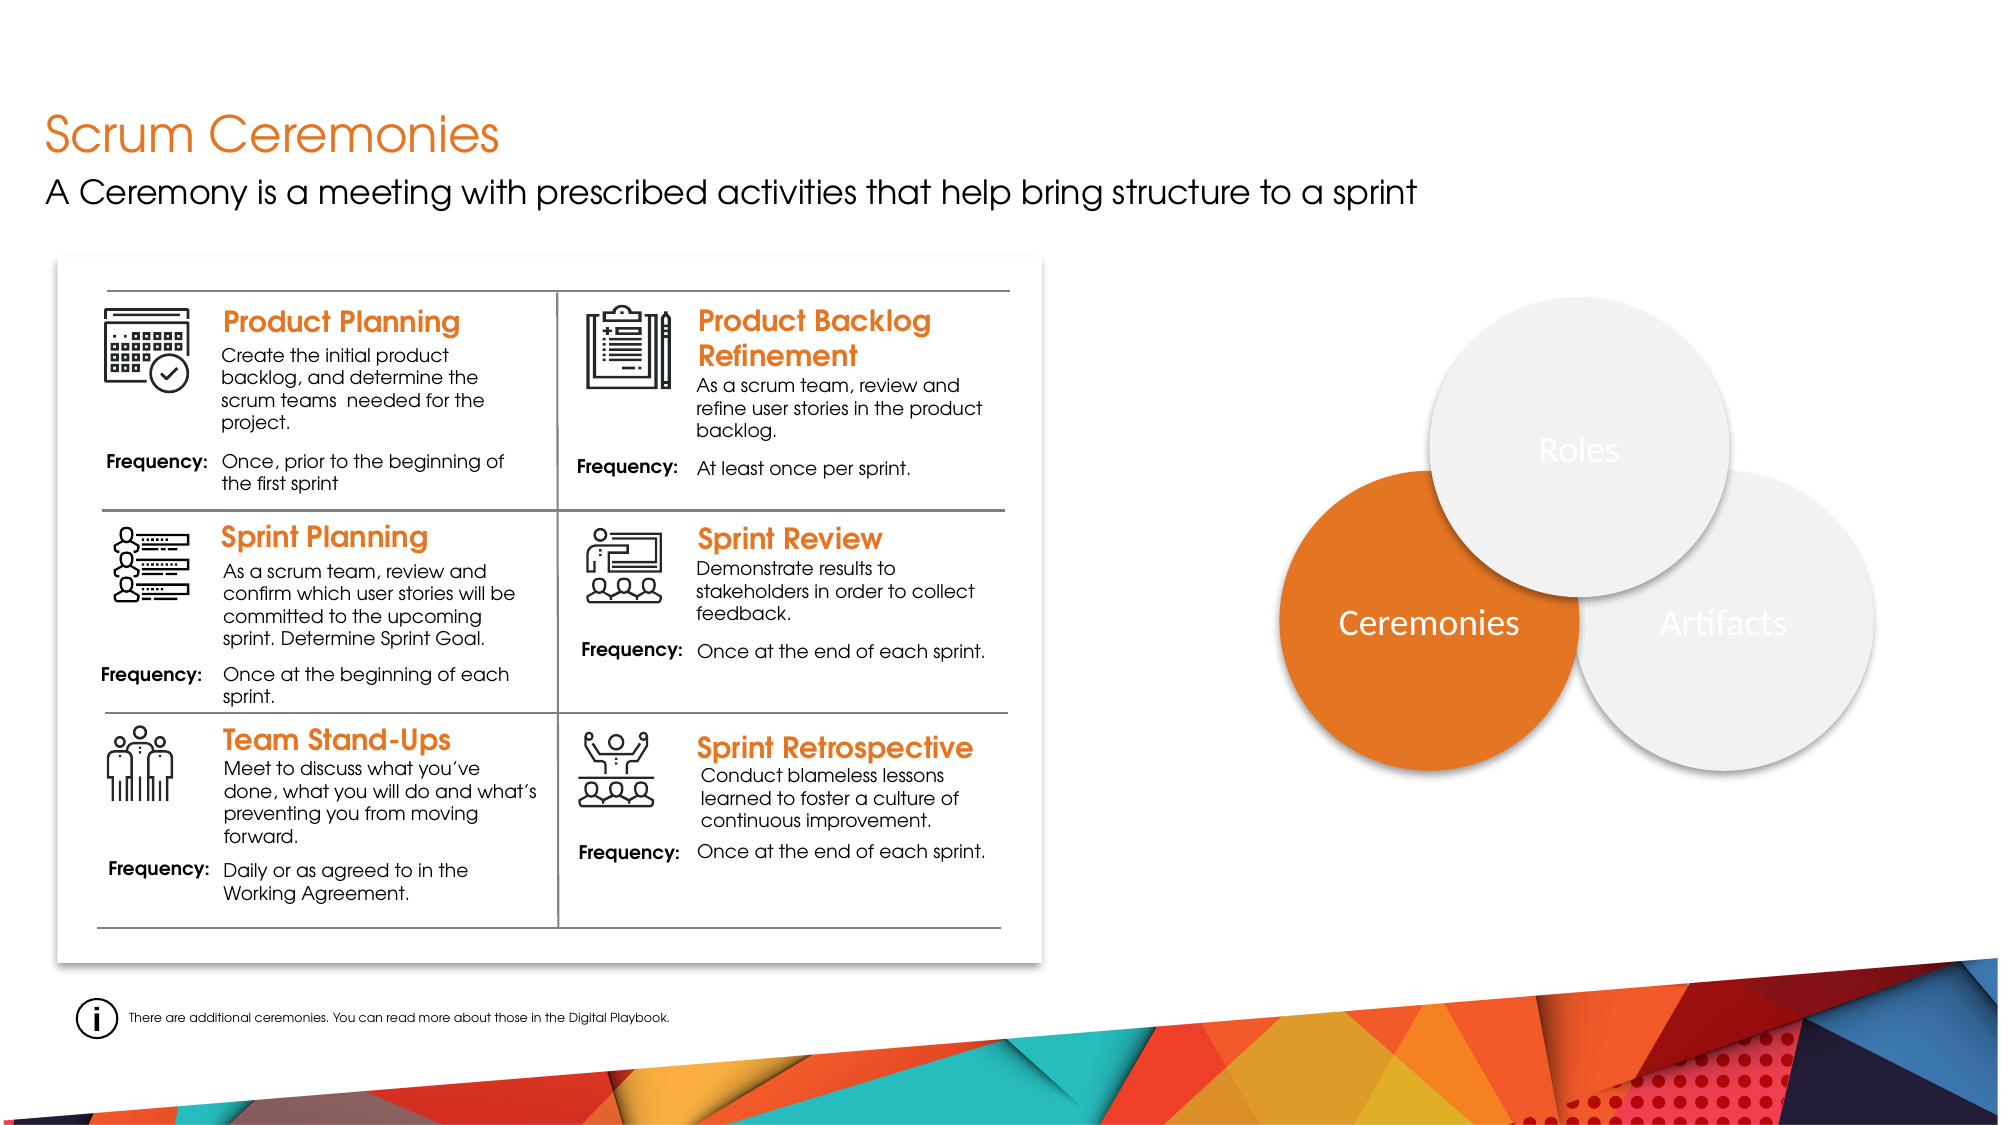

Scrum Ceremonies
A Ceremony is a meeting with prescribed activities that help bring structure to a sprint

Product Planning

Create the initial product backlog, and determine the scrum teams  needed for the project.
Frequency:
Once, prior to the beginning of the first sprint
Roles
Artifacts
Ceremonies

Product Backlog Refinement
As a scrum team, review and refine user stories in the product backlog.
At least once per sprint.
Frequency:
Sprint Planning

As a scrum team, review and confirm which user stories will be committed to the upcoming sprint. Determine Sprint Goal.
Once at the beginning of each sprint.
Frequency:
Sprint Review

Demonstrate results to stakeholders in order to collect feedback.
Once at the end of each sprint.
Frequency:
Team Stand-Ups

Meet to discuss what you’ve done, what you will do and what’s preventing you from moving forward.
Daily or as agreed to in the Working Agreement.
Frequency:
Sprint Retrospective

Conduct blameless lessons learned to foster a culture of continuous improvement.
Once at the end of each sprint.
Frequency:
i

There are additional ceremonies. You can read more about those in the Digital Playbook.